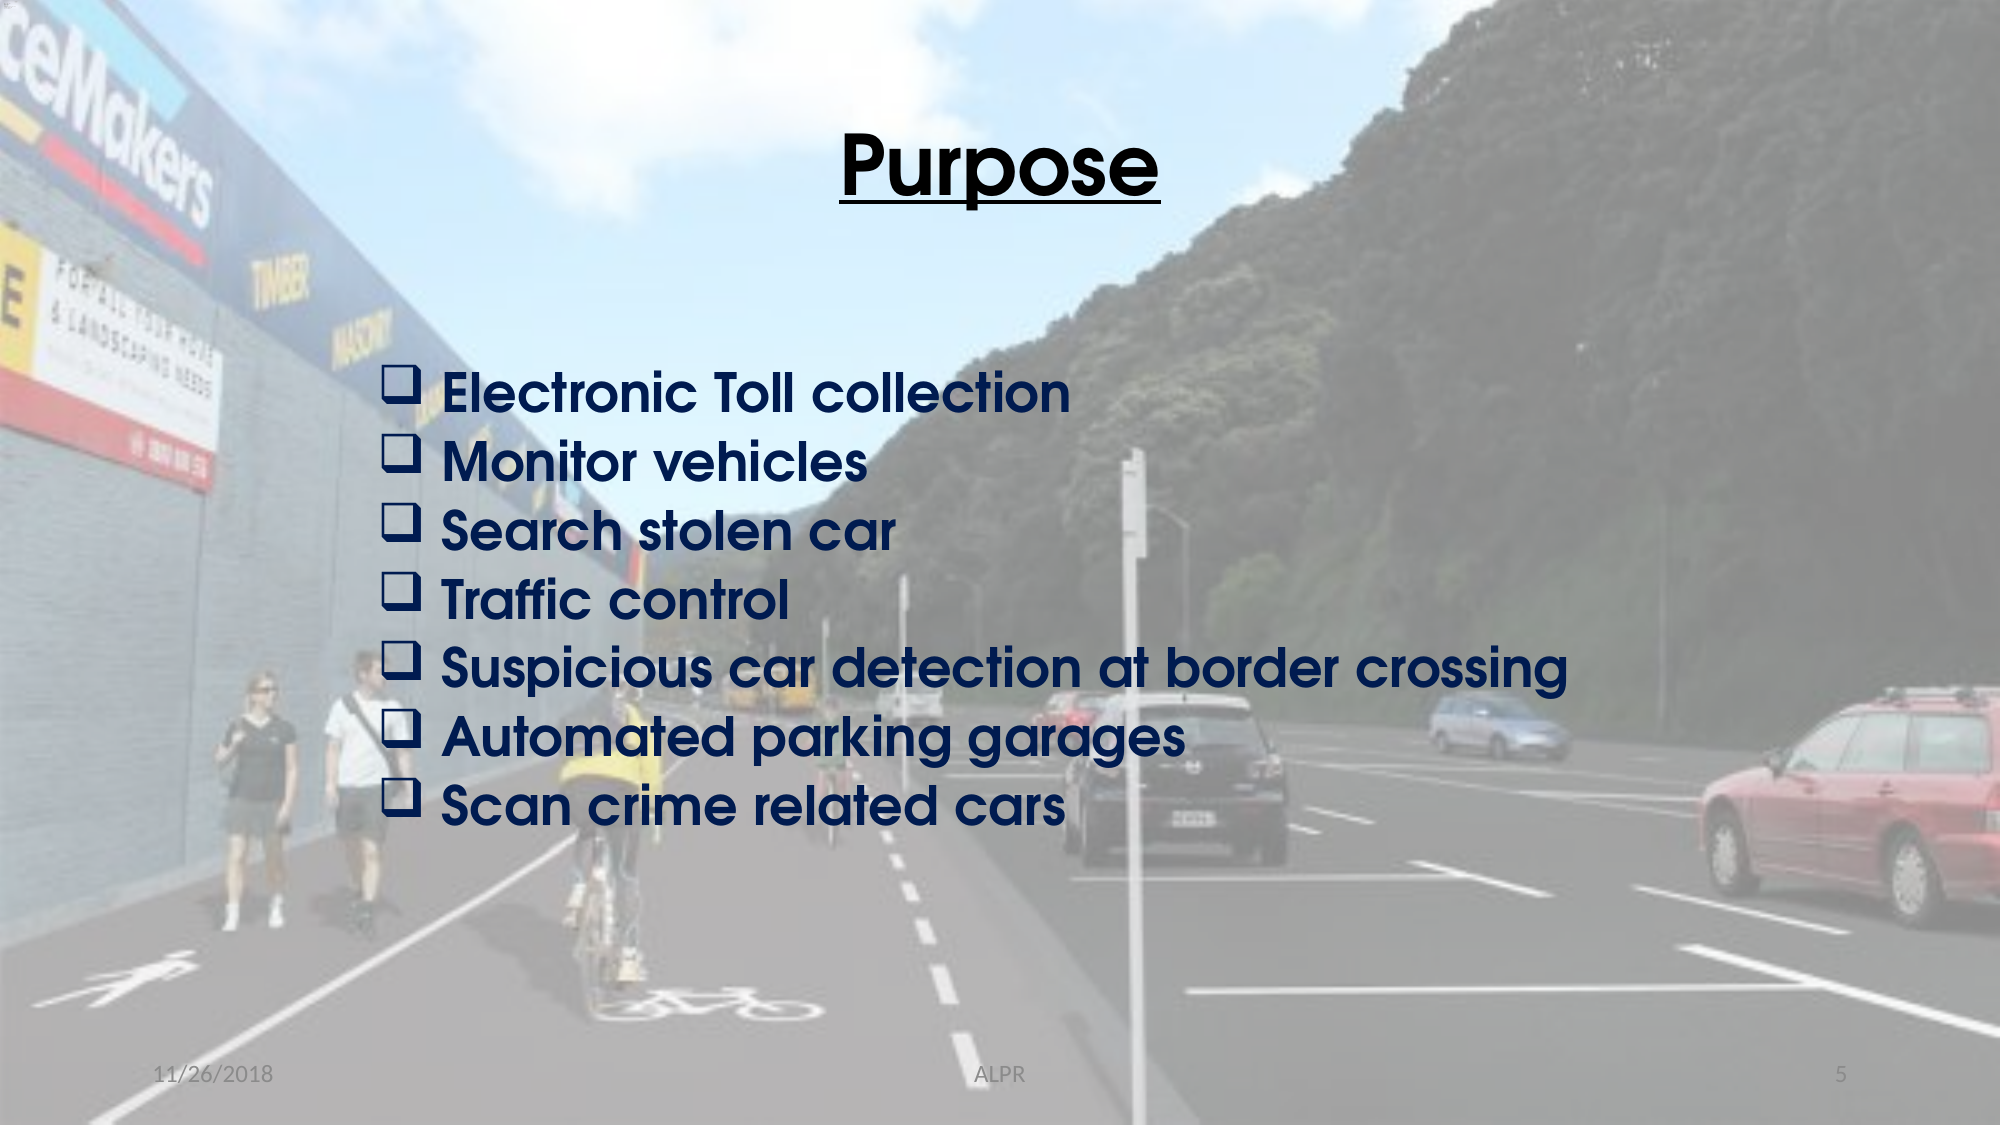

# Purpose
 Electronic Toll collection
 Monitor vehicles
 Search stolen car
 Traffic control
 Suspicious car detection at border crossing
 Automated parking garages
 Scan crime related cars

11/26/2018
ALPR
5